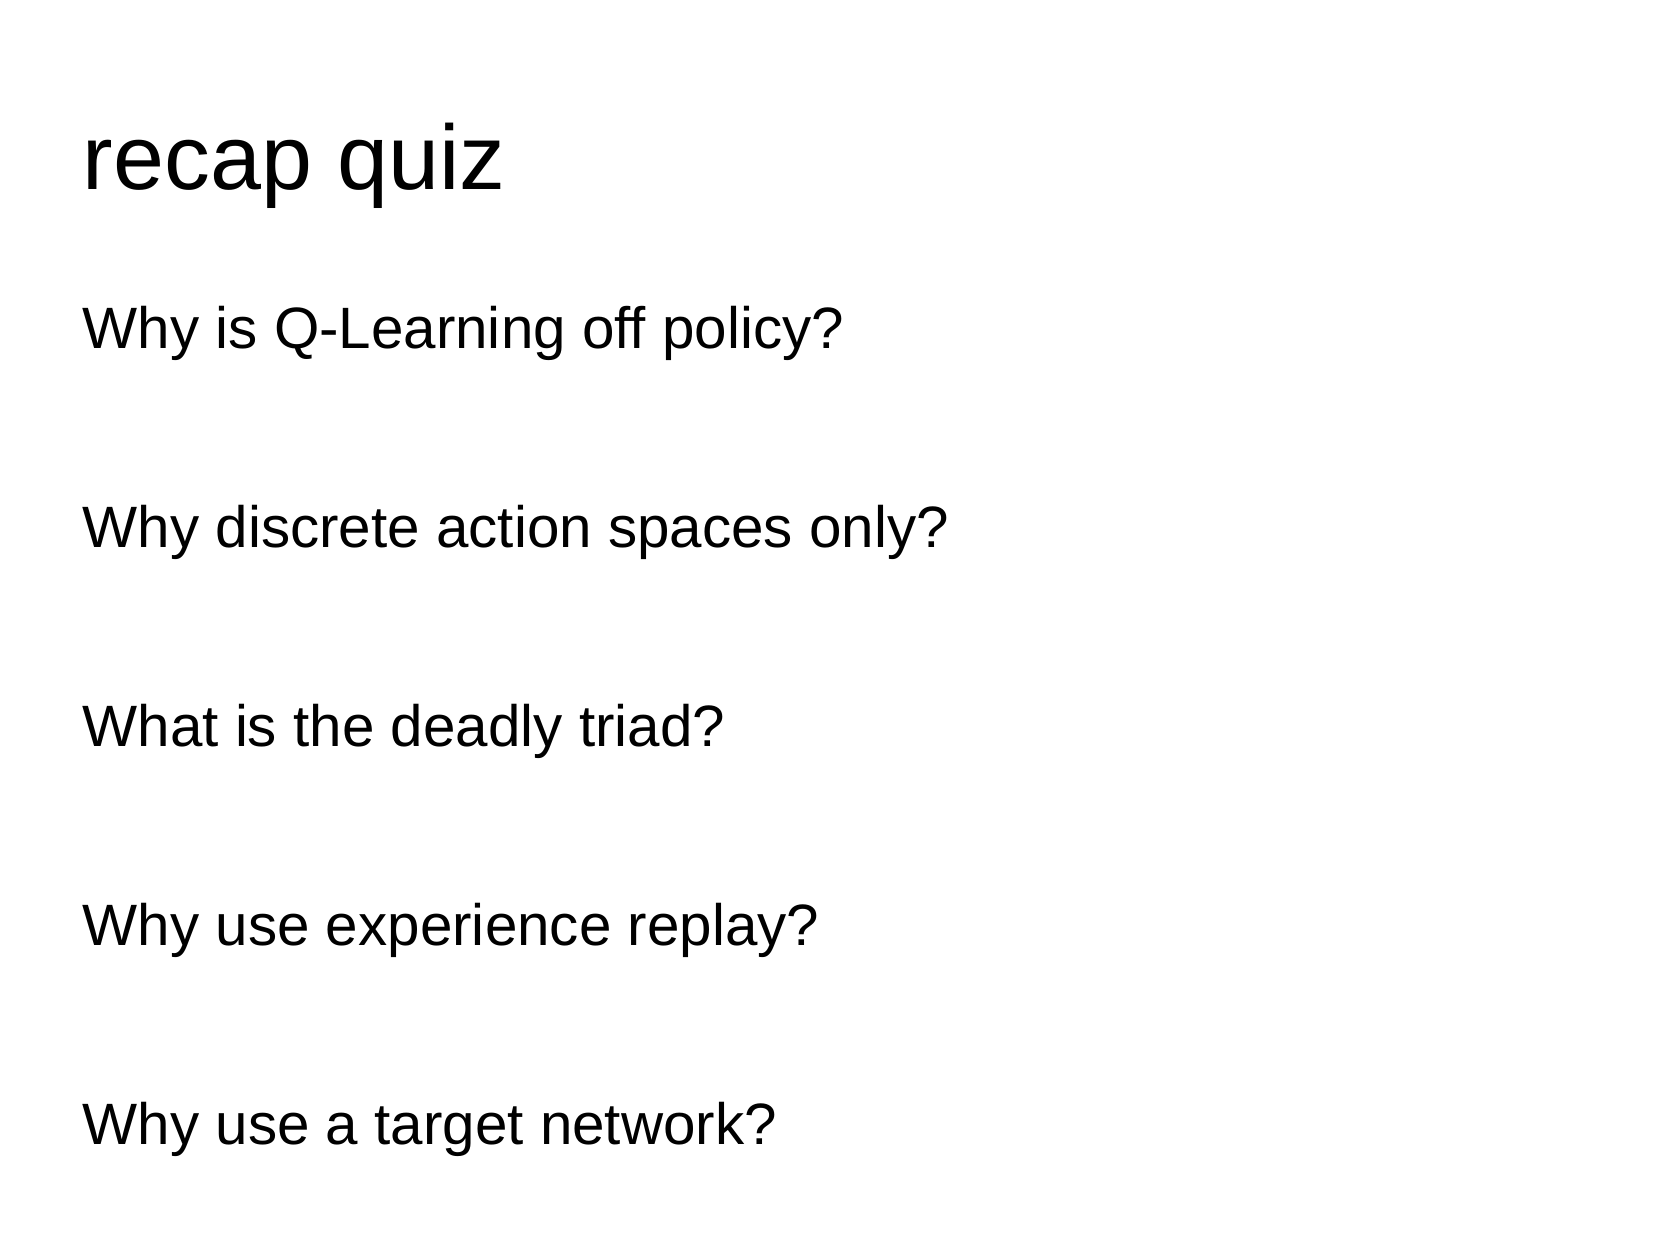

recap quiz
Why is Q-Learning off policy?

Why discrete action spaces only?

What is the deadly triad?

Why use experience replay?

Why use a target network?